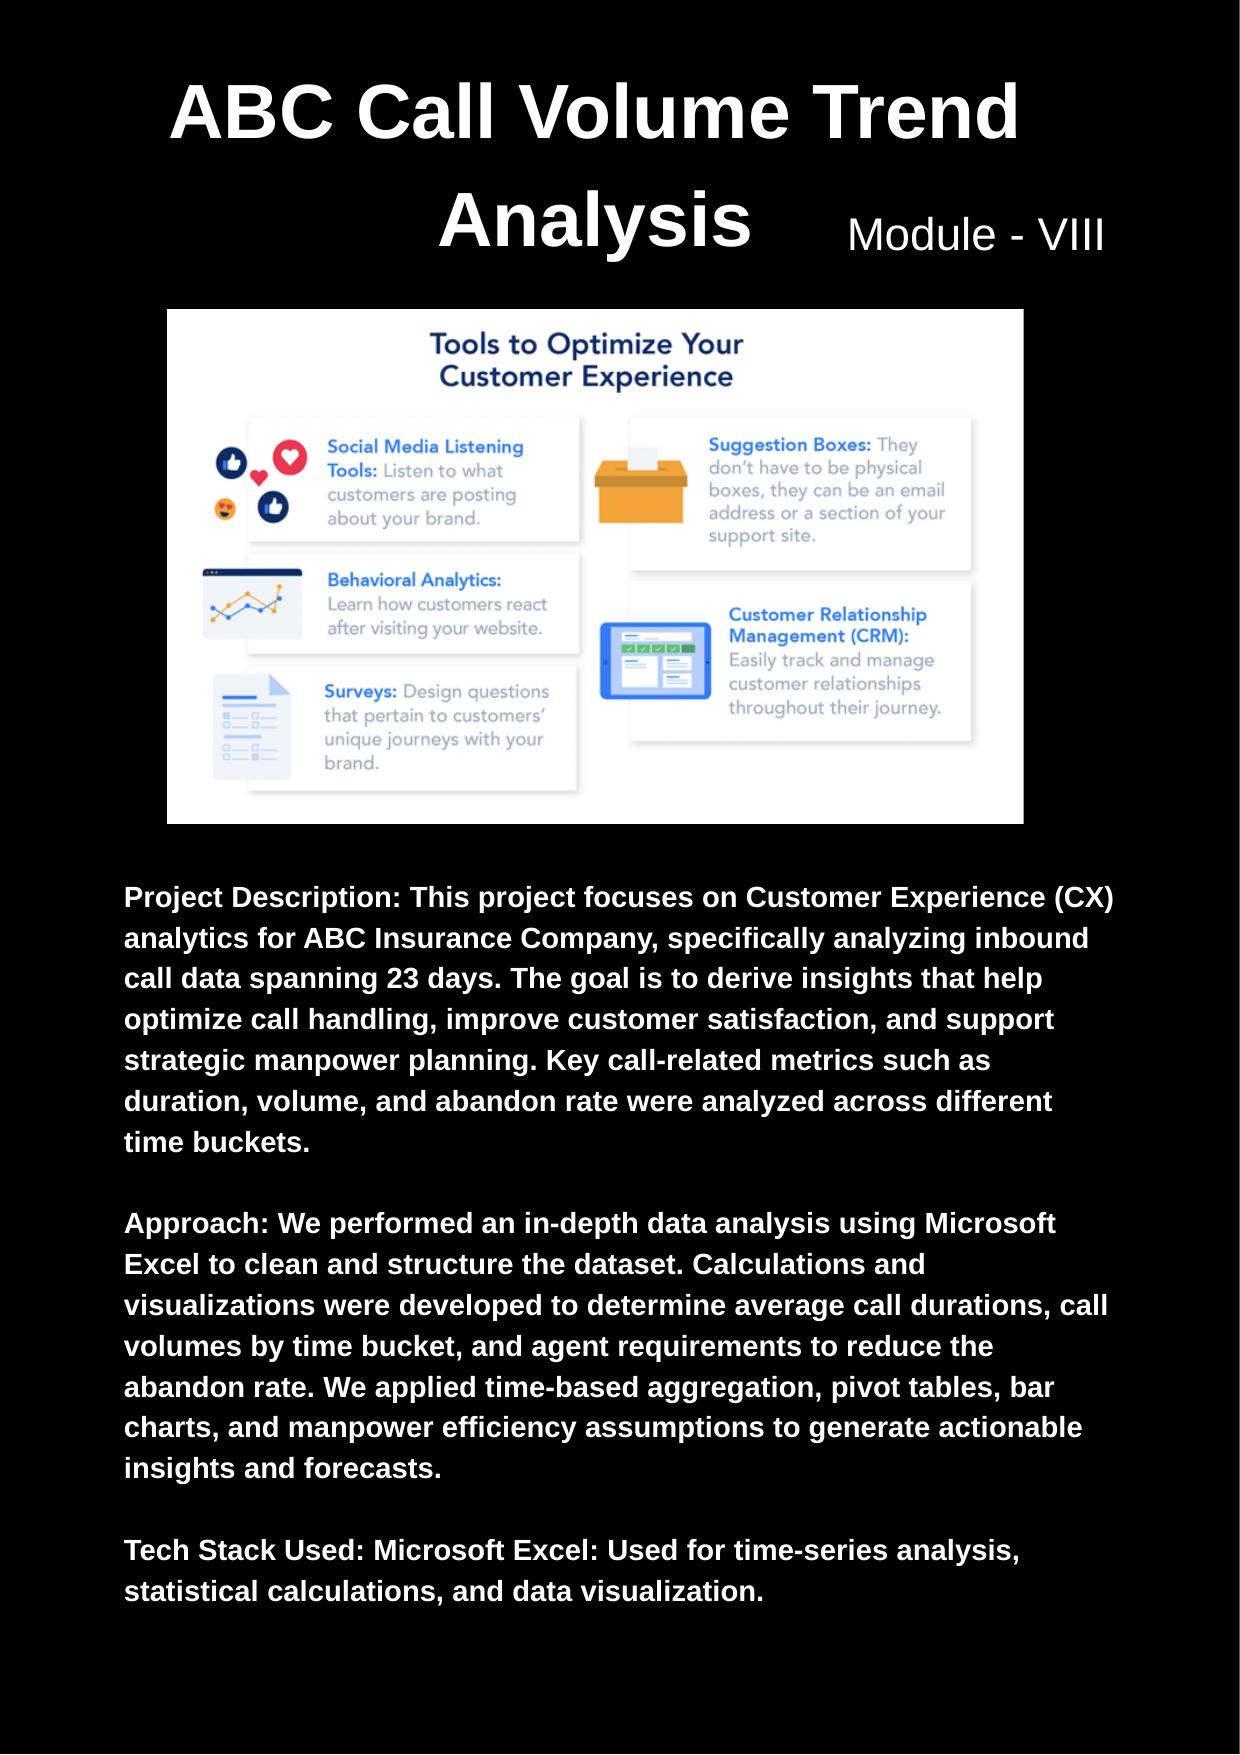

ABC Call Volume Trend Analysis
Module - VIII

Project Description: This project focuses on Customer Experience (CX) analytics for ABC Insurance Company, specifically analyzing inbound call data spanning 23 days. The goal is to derive insights that help optimize call handling, improve customer satisfaction, and support strategic manpower planning. Key call-related metrics such as duration, volume, and abandon rate were analyzed across different time buckets.

Approach: We performed an in-depth data analysis using Microsoft Excel to clean and structure the dataset. Calculations and visualizations were developed to determine average call durations, call volumes by time bucket, and agent requirements to reduce the abandon rate. We applied time-based aggregation, pivot tables, bar charts, and manpower efficiency assumptions to generate actionable insights and forecasts.

Tech Stack Used: Microsoft Excel: Used for time-series analysis, statistical calculations, and data visualization.